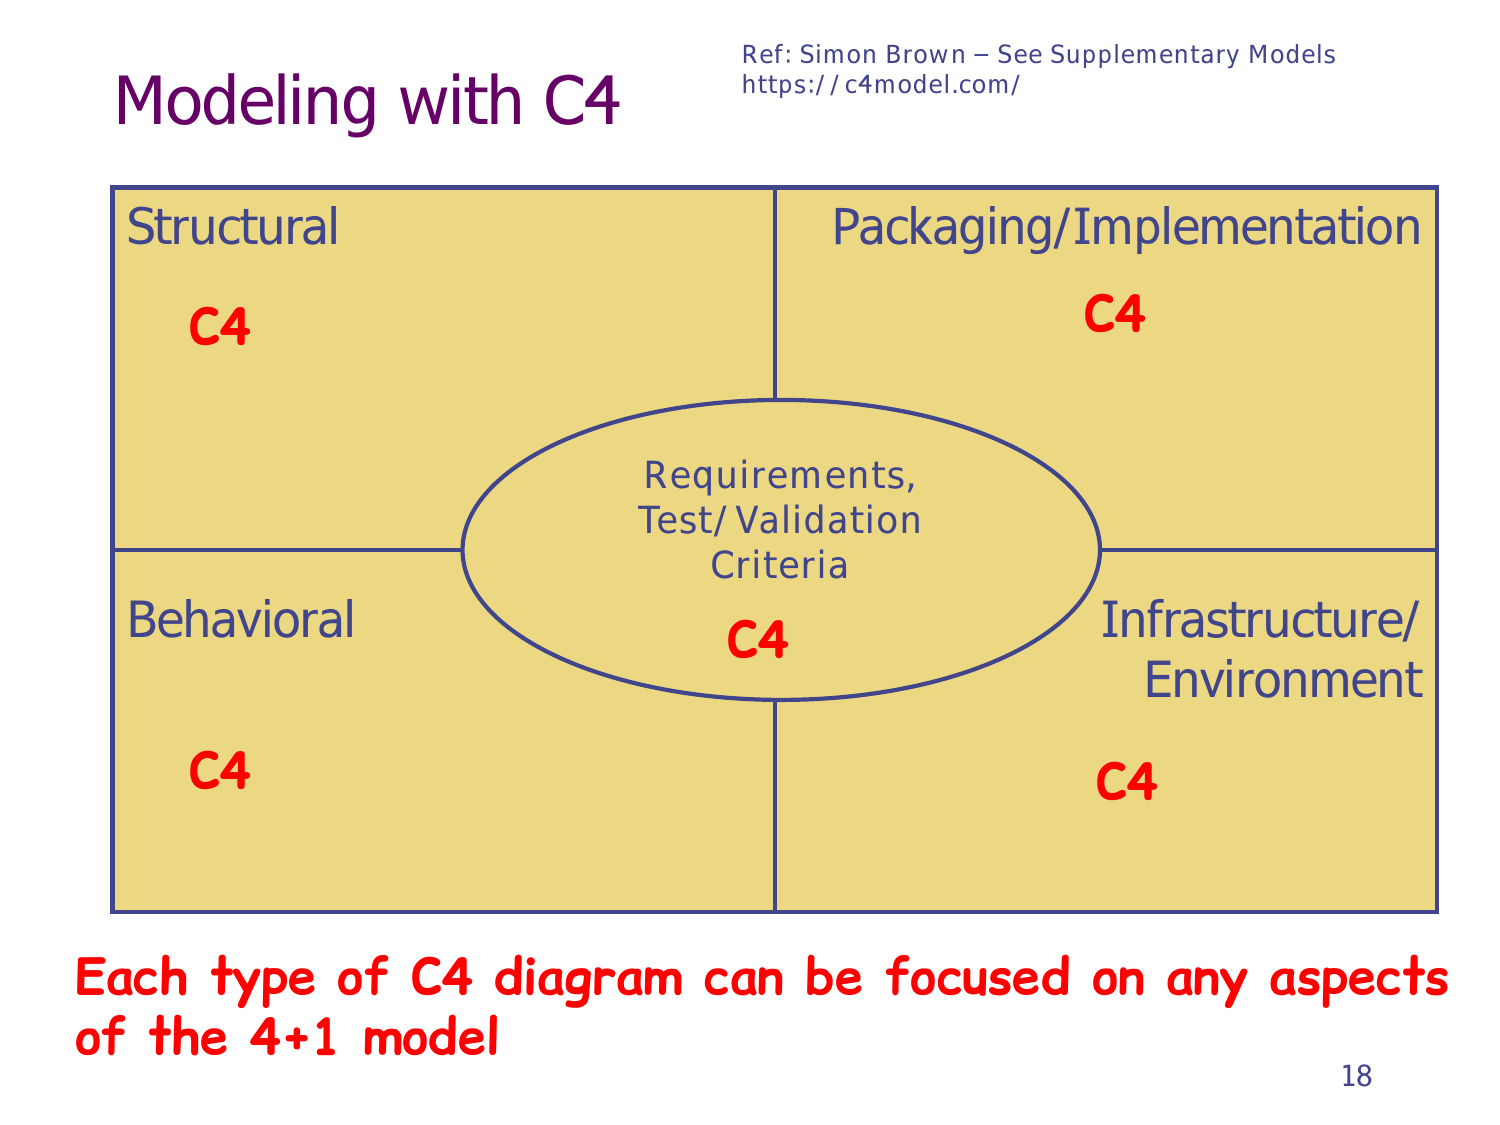

Ref: Simon Brown – See Supplementary Models
https://c4model.com/
# Modeling with C4
Structural
Packaging/Implementation
C4
C4
Requirements,
Test/Validation
Criteria
Behavioral
Infrastructure/
Environment
C4
C4
C4
Each type of C4 diagram can be focused on any aspects
of the 4+1 model
18